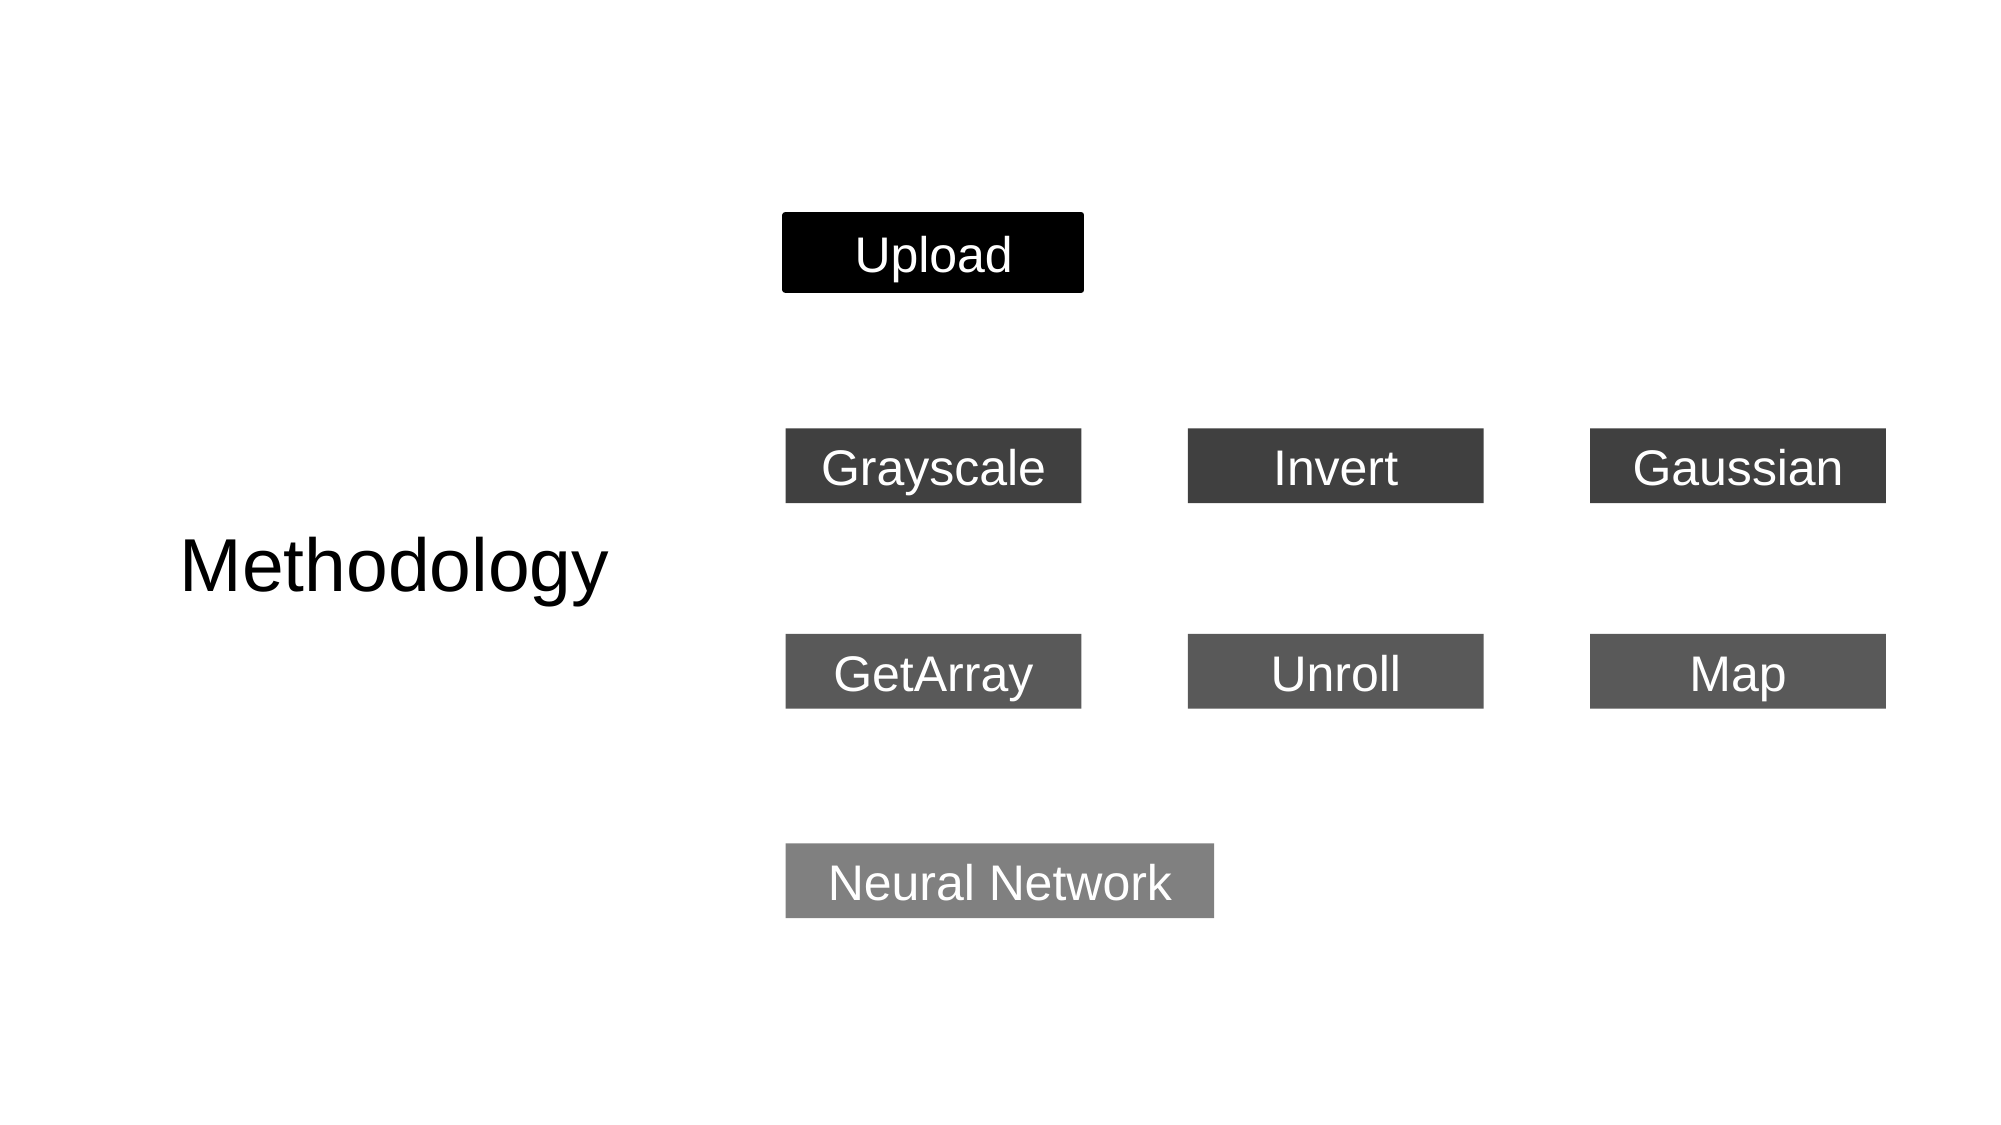

Upload
Invert
Gaussian
Grayscale
Methodology
Unroll
Map
GetArray
Neural Network